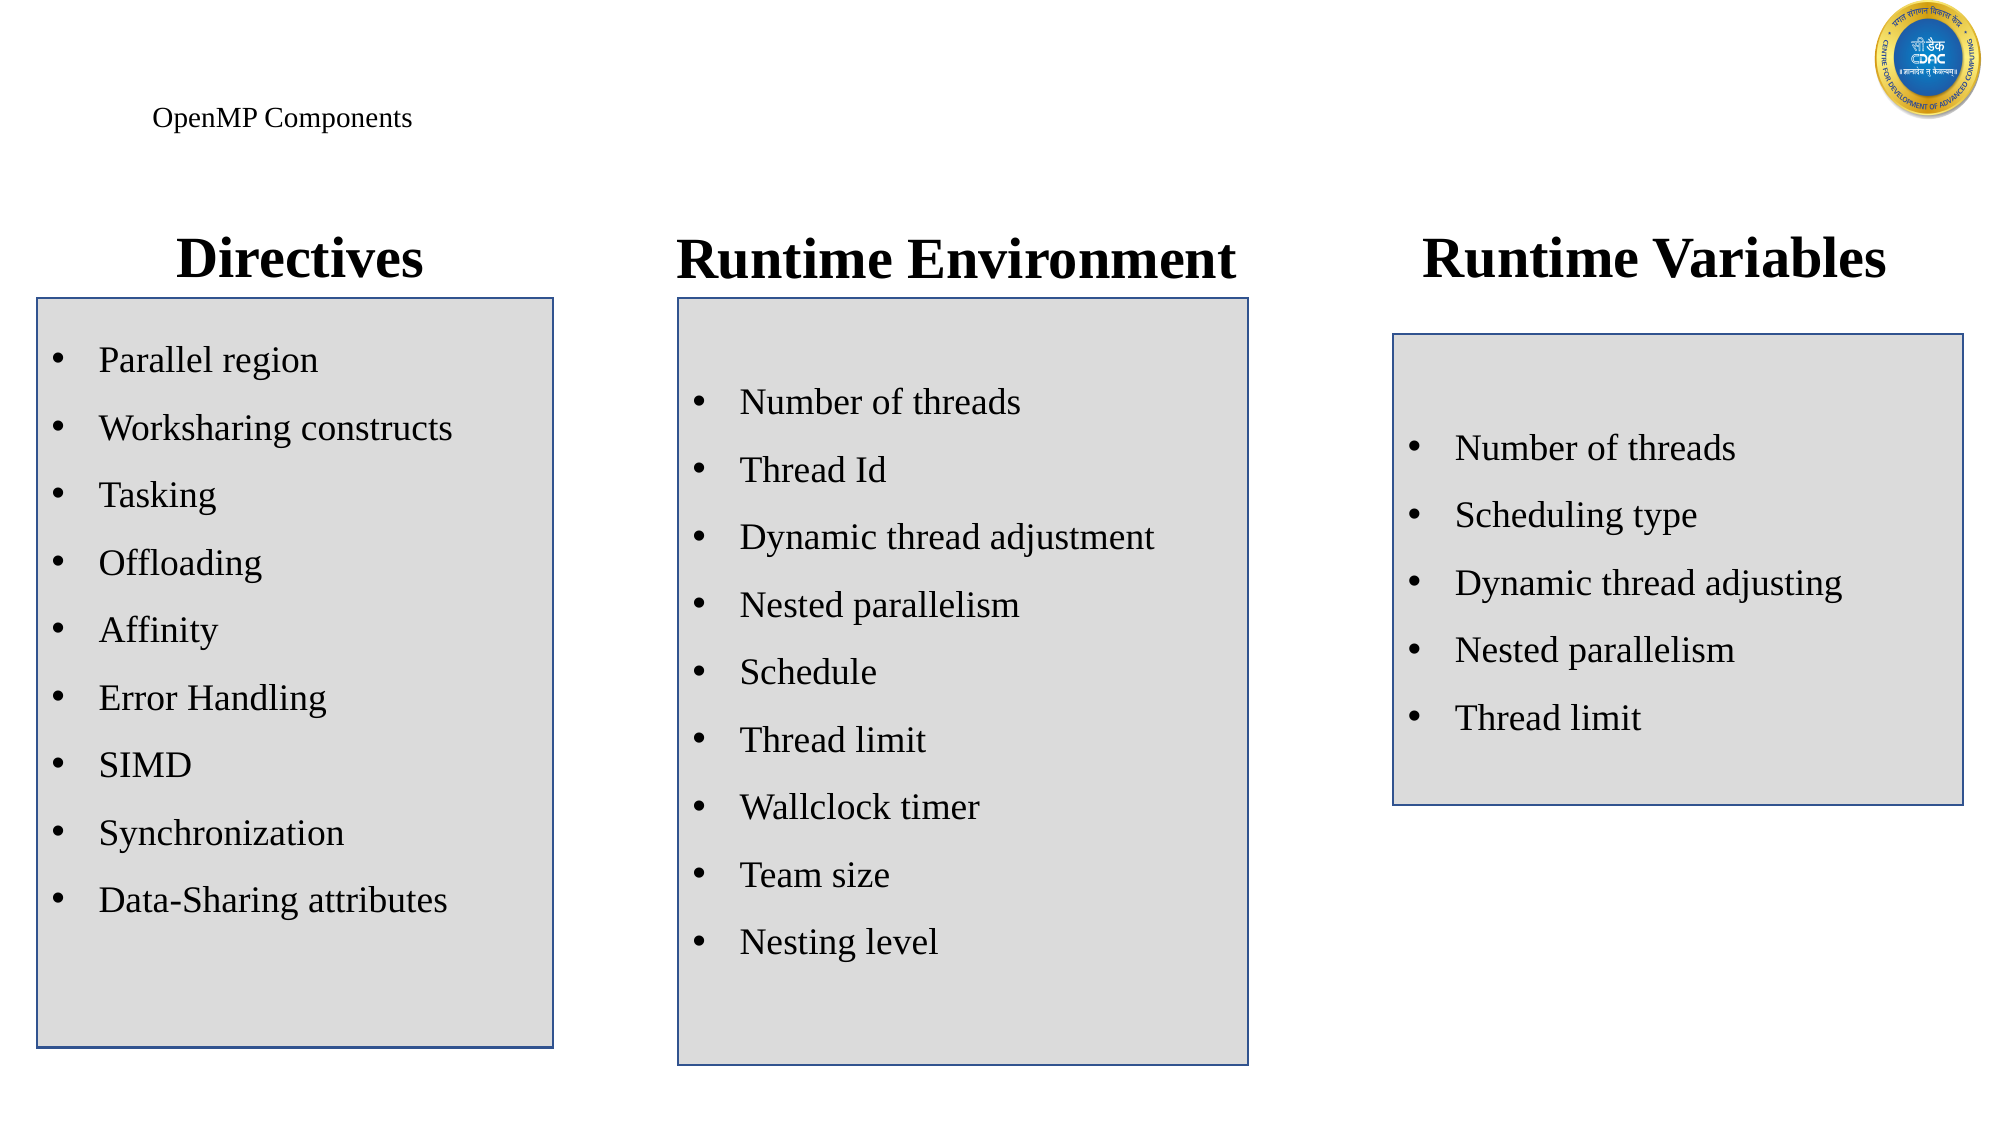

# OpenMP Components
Directives
 Runtime Variables
Runtime Environment
Parallel region
Worksharing constructs
Tasking
Offloading
Affinity
Error Handling
SIMD
Synchronization
Data-Sharing attributes

Number of threads
Thread Id
Dynamic thread adjustment
Nested parallelism
Schedule
Thread limit
Wallclock timer
Team size
Nesting level

Number of threads
Scheduling type
Dynamic thread adjusting
Nested parallelism
Thread limit